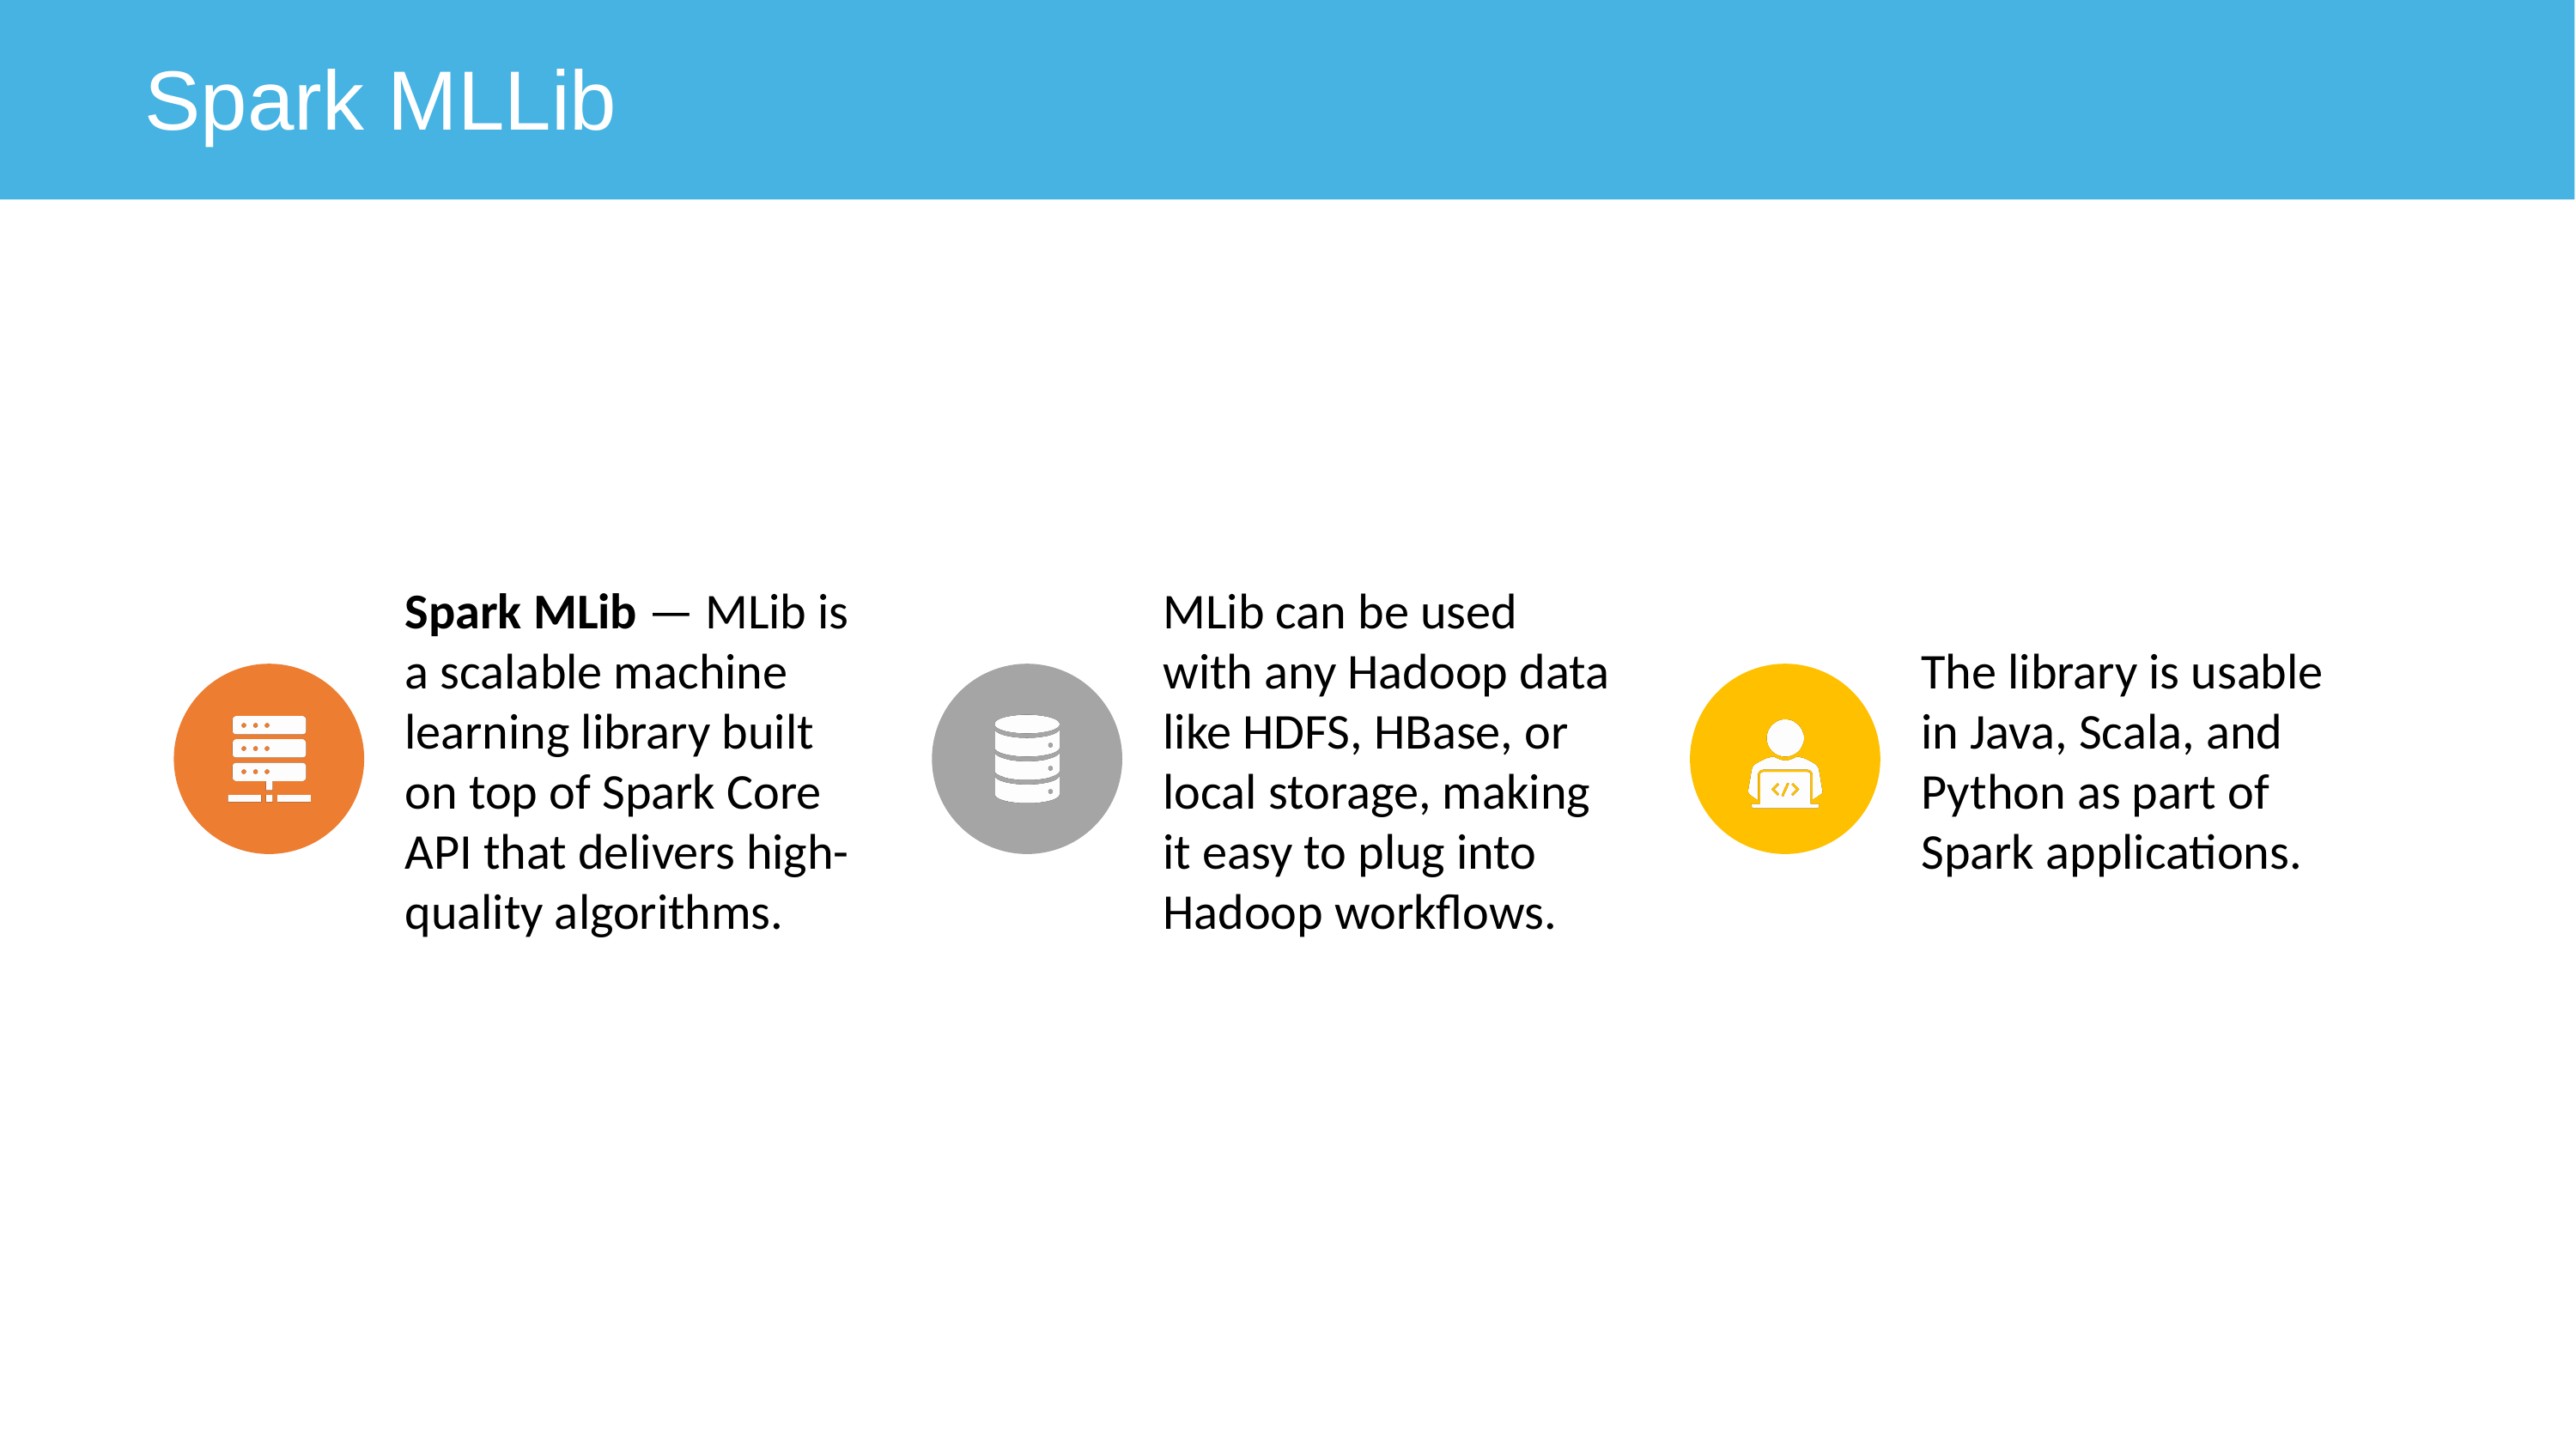

Spark MLLib
Spark MLib — MLib is a scalable machine learning library built on top of Spark Core API that delivers high-quality algorithms.
MLib can be used with any Hadoop data like HDFS, HBase, or local storage, making it easy to plug into Hadoop workflows.
The library is usable in Java, Scala, and Python as part of Spark applications.